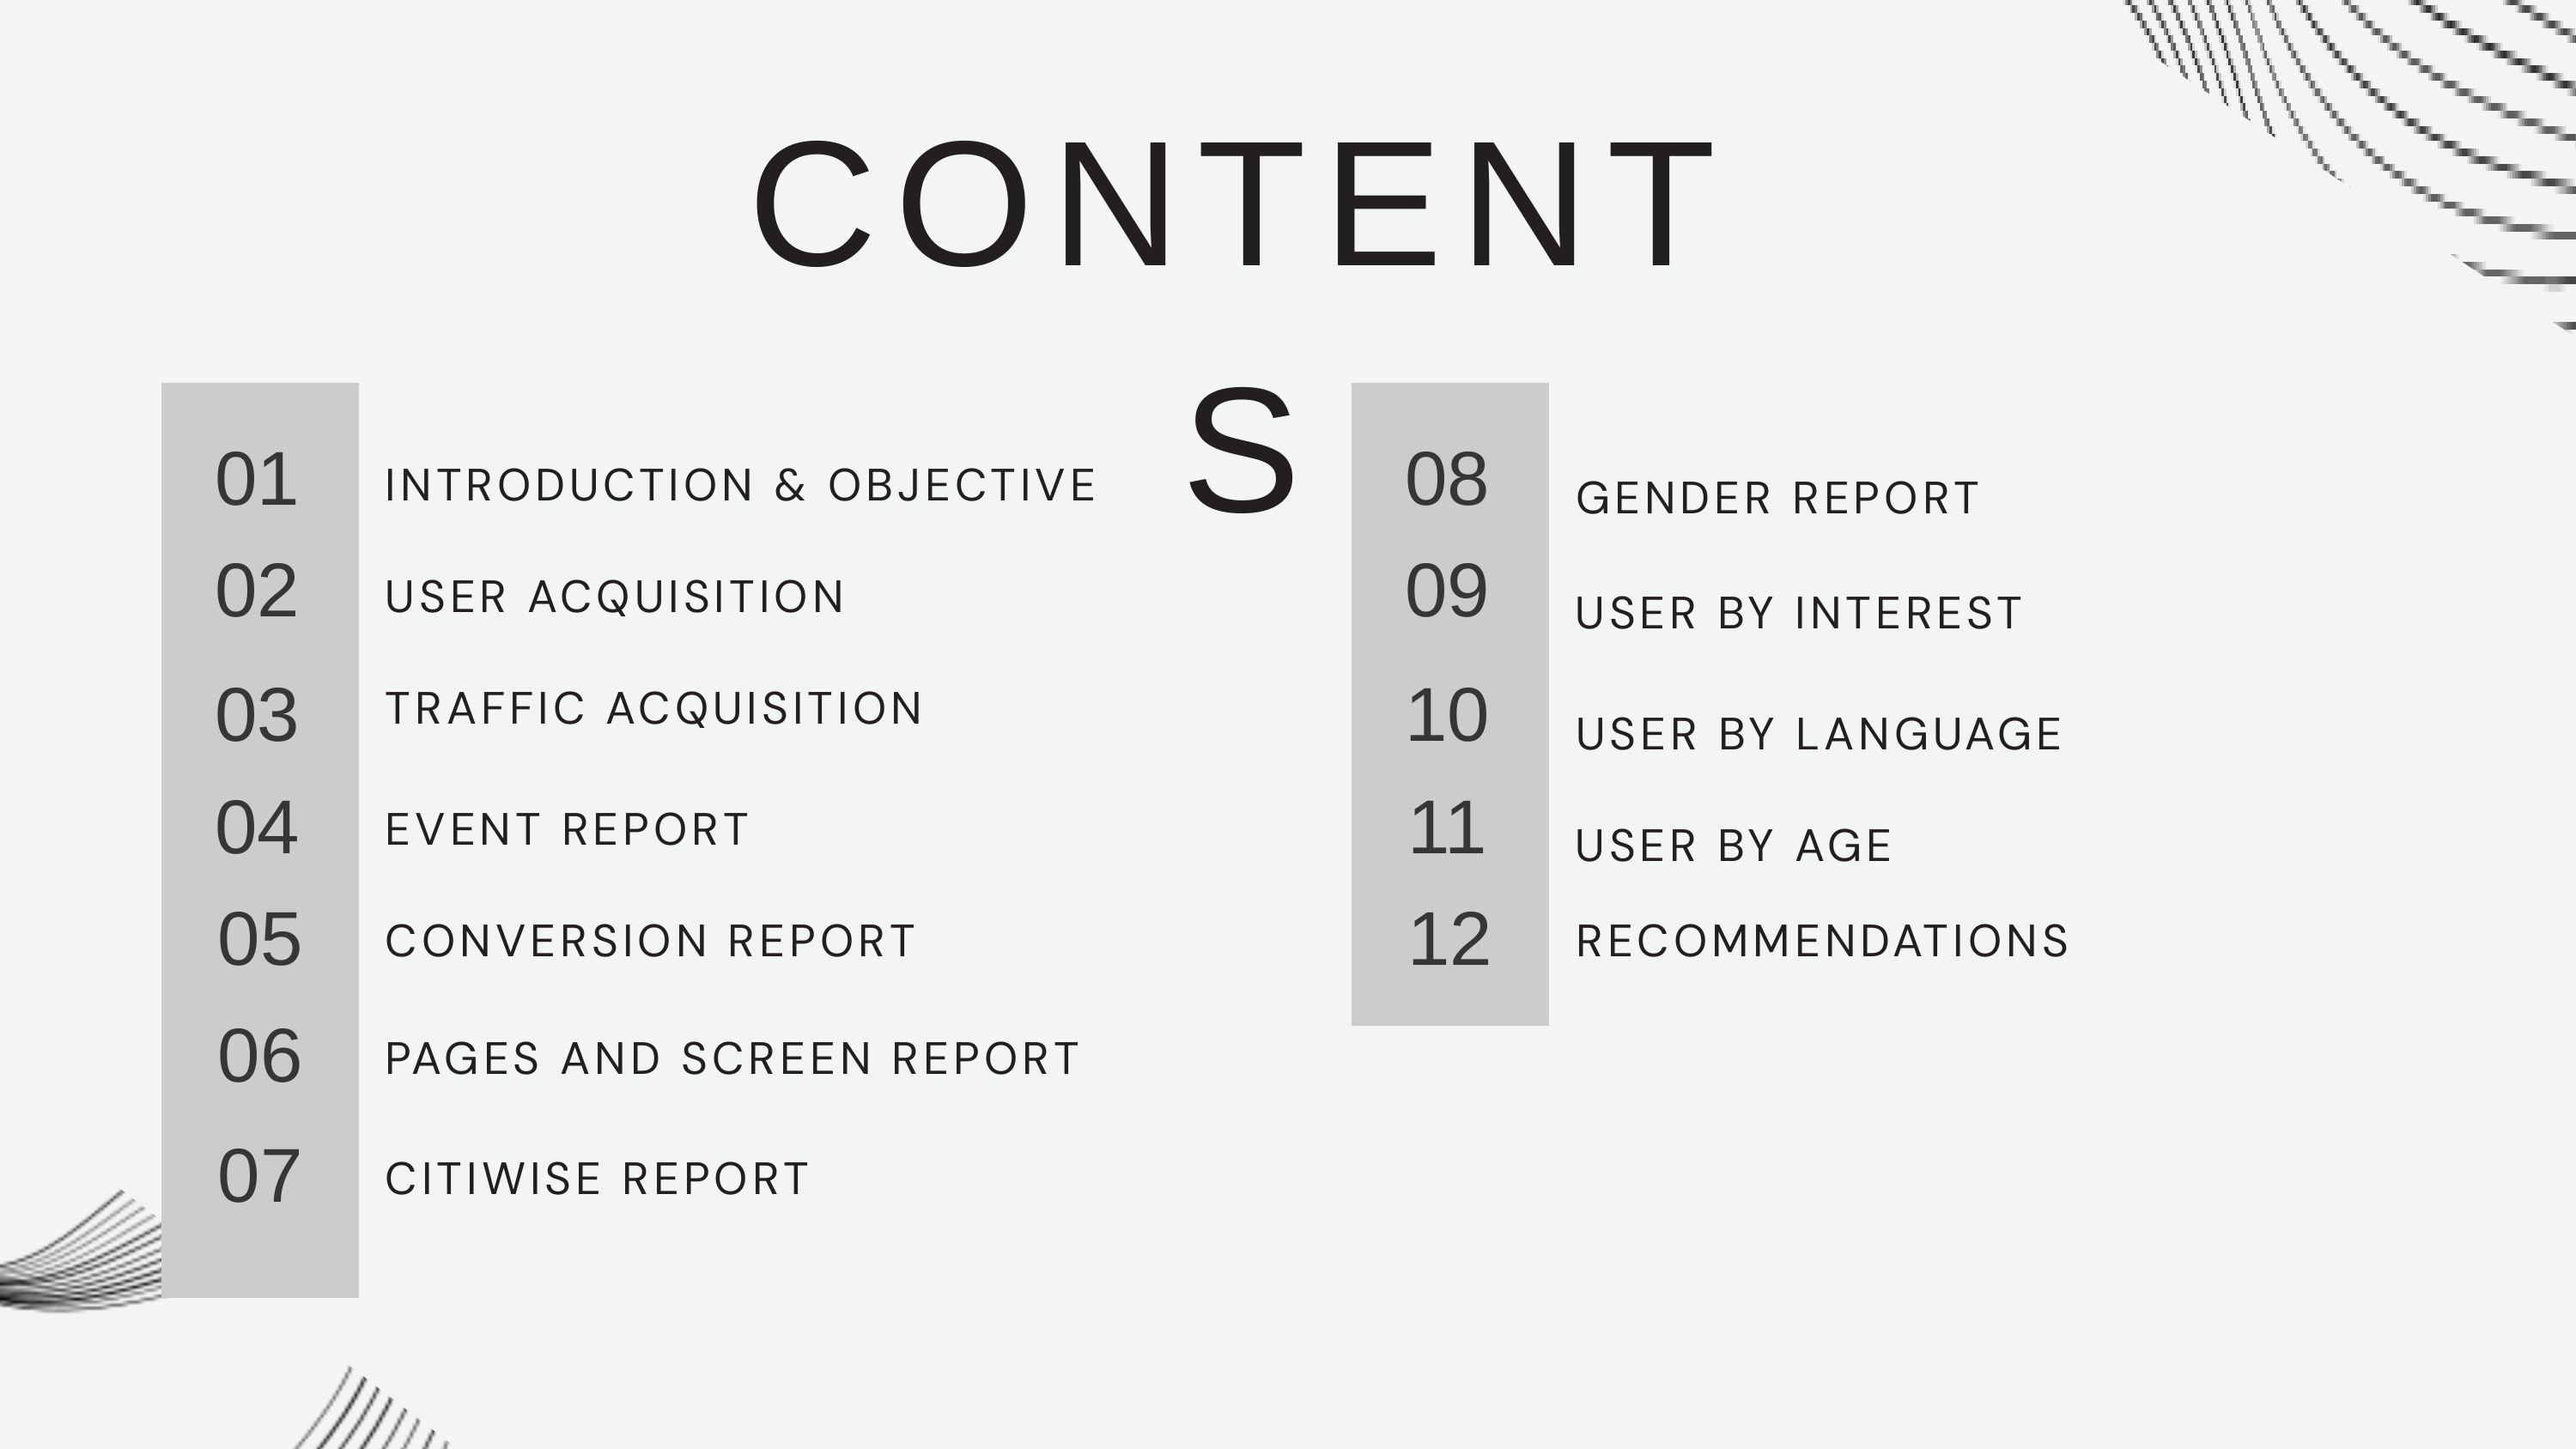

CONTENTS

01
08
INTRODUCTION & OBJECTIVE
GENDER REPORT
02
09
USER ACQUISITION
USER BY INTEREST
03
10
TRAFFIC ACQUISITION
USER BY LANGUAGE
04
11
EVENT REPORT
USER BY AGE
05
12
CONVERSION REPORT
RECOMMENDATIONS
06
PAGES AND SCREEN REPORT

07
CITIWISE REPORT